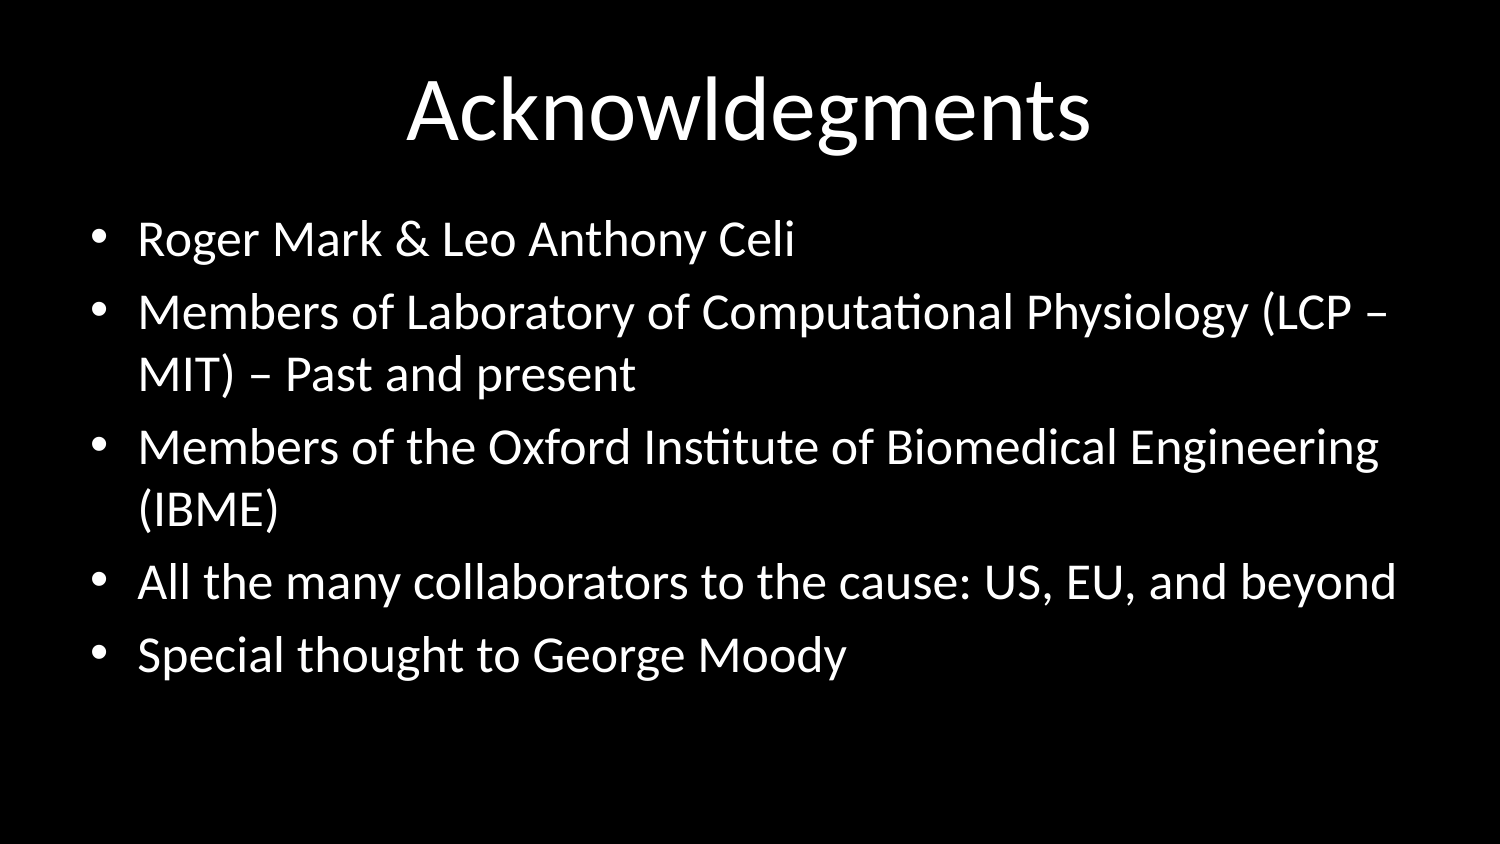

# Acknowldegments
Roger Mark & Leo Anthony Celi
Members of Laboratory of Computational Physiology (LCP – MIT) – Past and present
Members of the Oxford Institute of Biomedical Engineering (IBME)
All the many collaborators to the cause: US, EU, and beyond
Special thought to George Moody